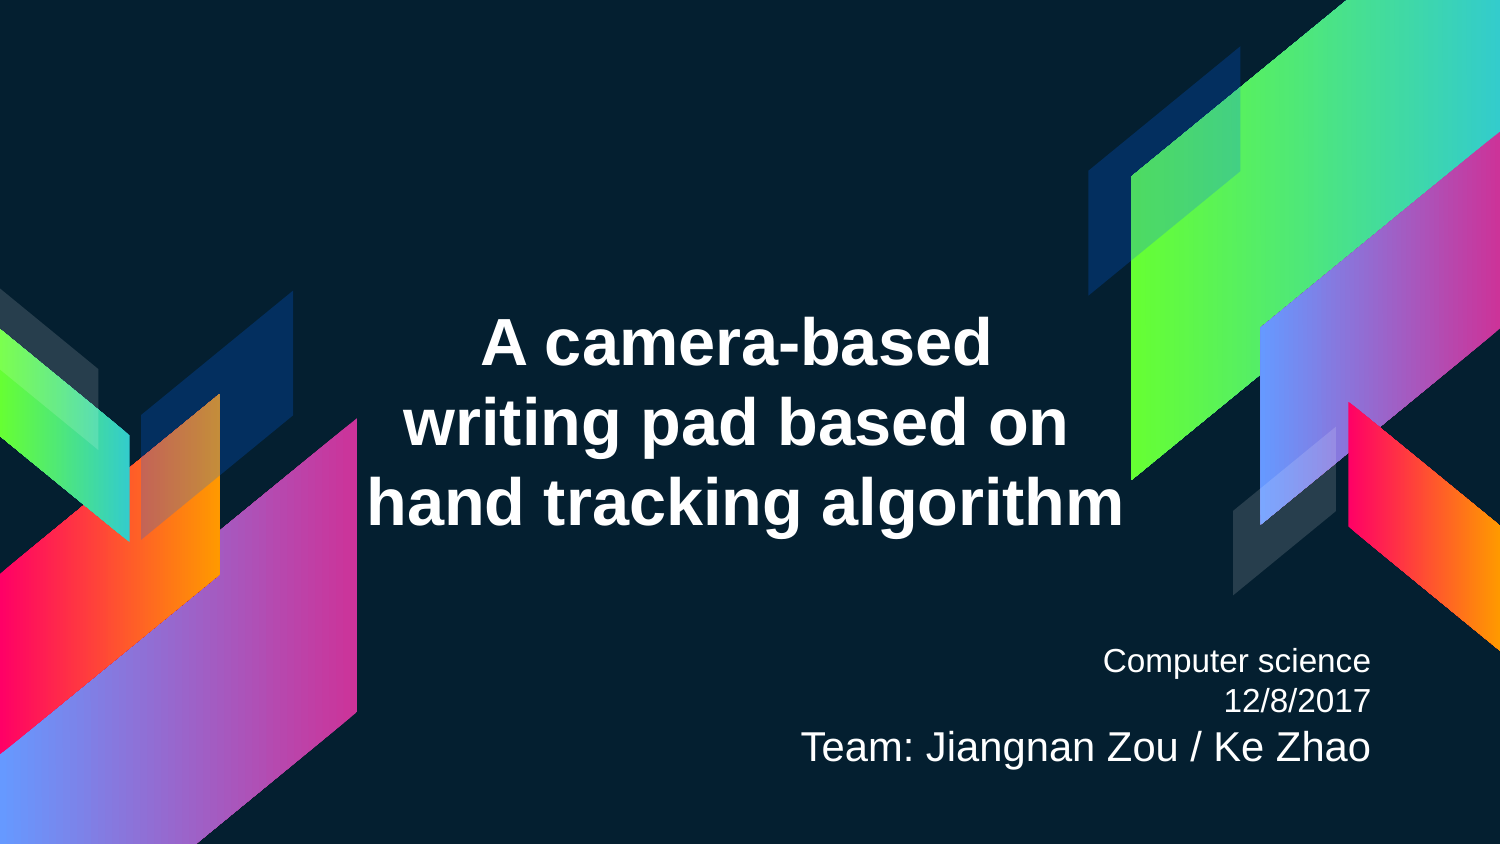

# A camera-based writing pad based on hand tracking algorithm
Computer science
12/8/2017
Team: Jiangnan Zou / Ke Zhao